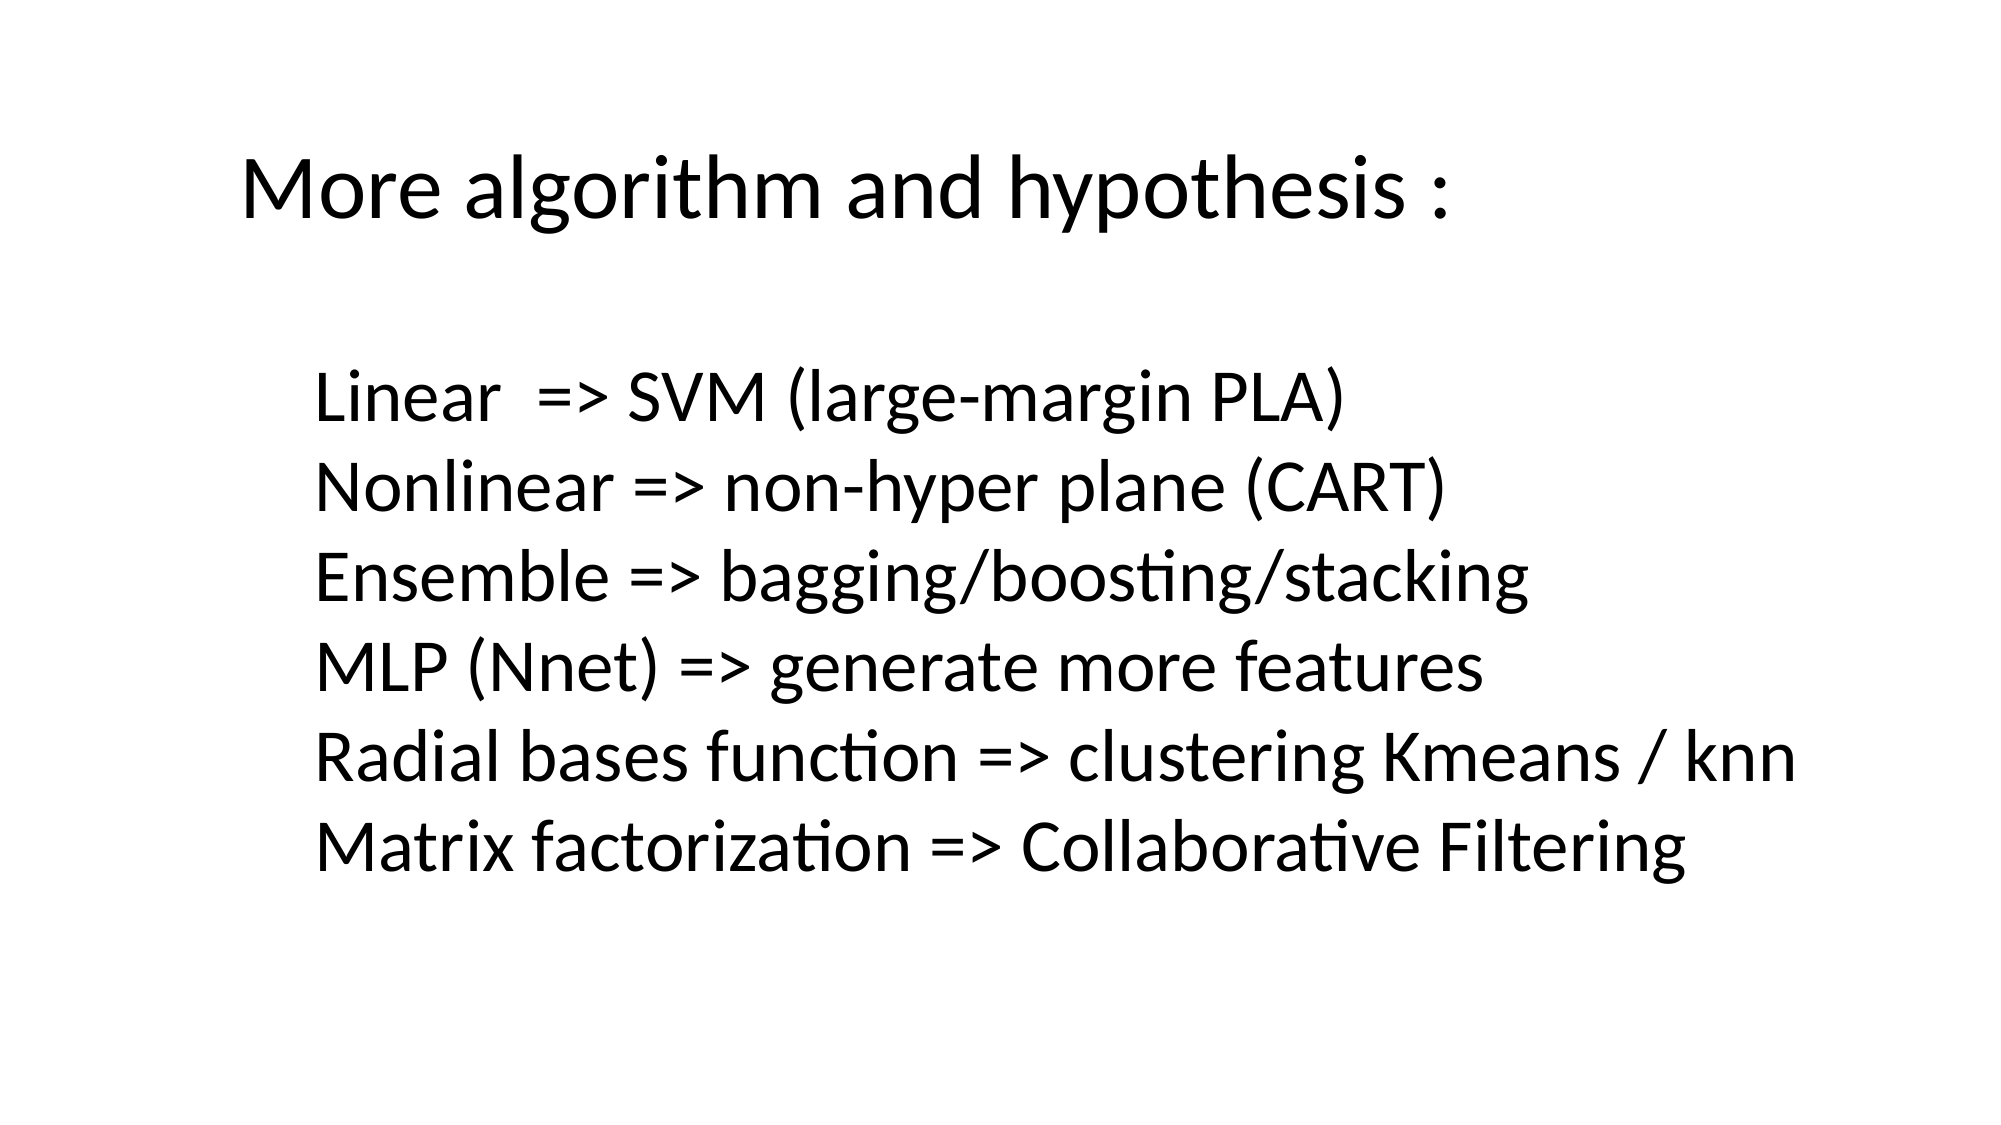

More algorithm and hypothesis :

Linear  => SVM (large-margin PLA)
Nonlinear => non-hyper plane (CART)
Ensemble => bagging/boosting/stacking
MLP (Nnet) => generate more features
Radial bases function => clustering Kmeans / knn
Matrix factorization => Collaborative Filtering